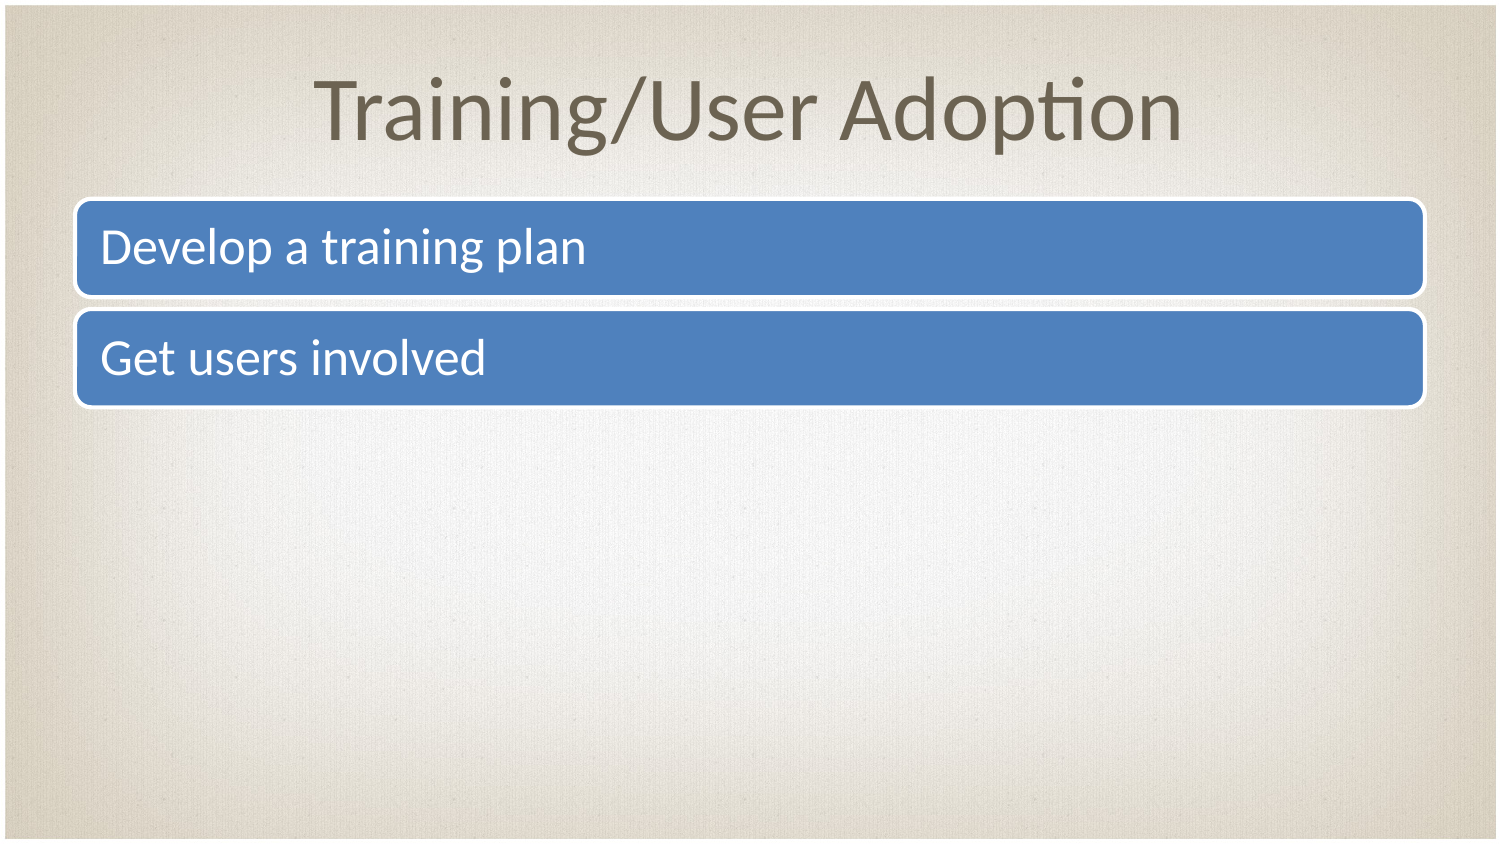

# Training/User Adoption
Develop a training plan
Get users involved